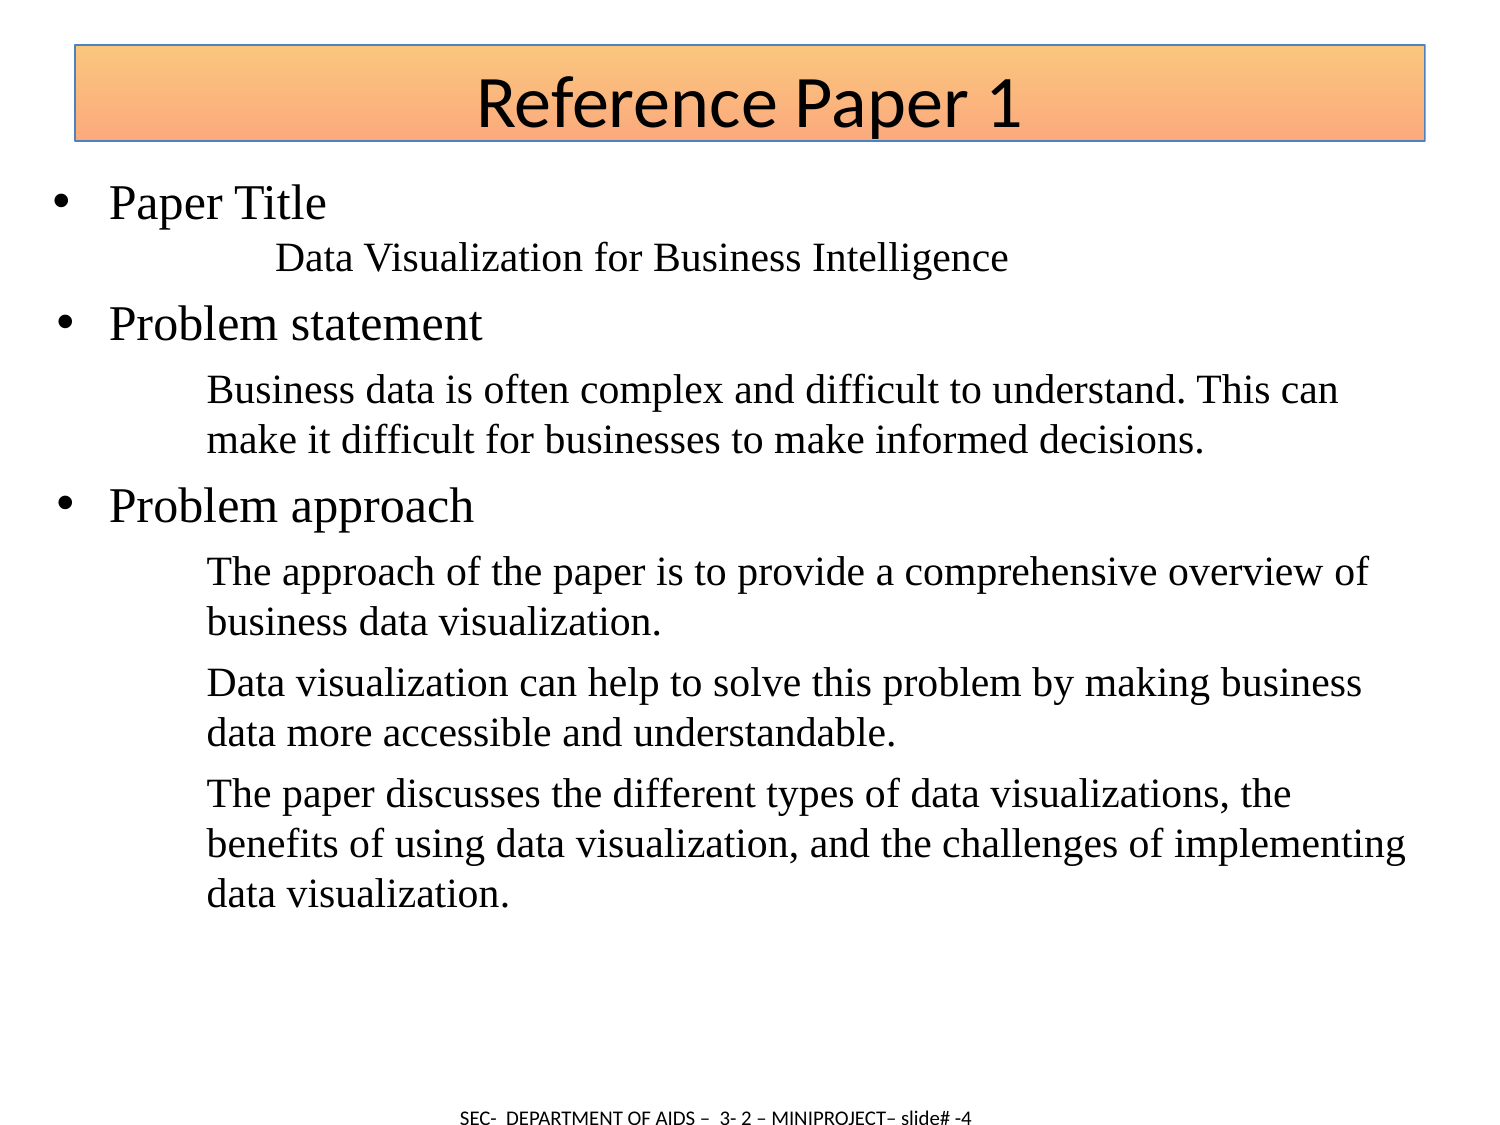

Reference Paper 1
Paper Title
	Data Visualization for Business Intelligence
Problem statement
Business data is often complex and difficult to understand. This can make it difficult for businesses to make informed decisions.
Problem approach
The approach of the paper is to provide a comprehensive overview of business data visualization.
Data visualization can help to solve this problem by making business data more accessible and understandable.
The paper discusses the different types of data visualizations, the benefits of using data visualization, and the challenges of implementing data visualization.